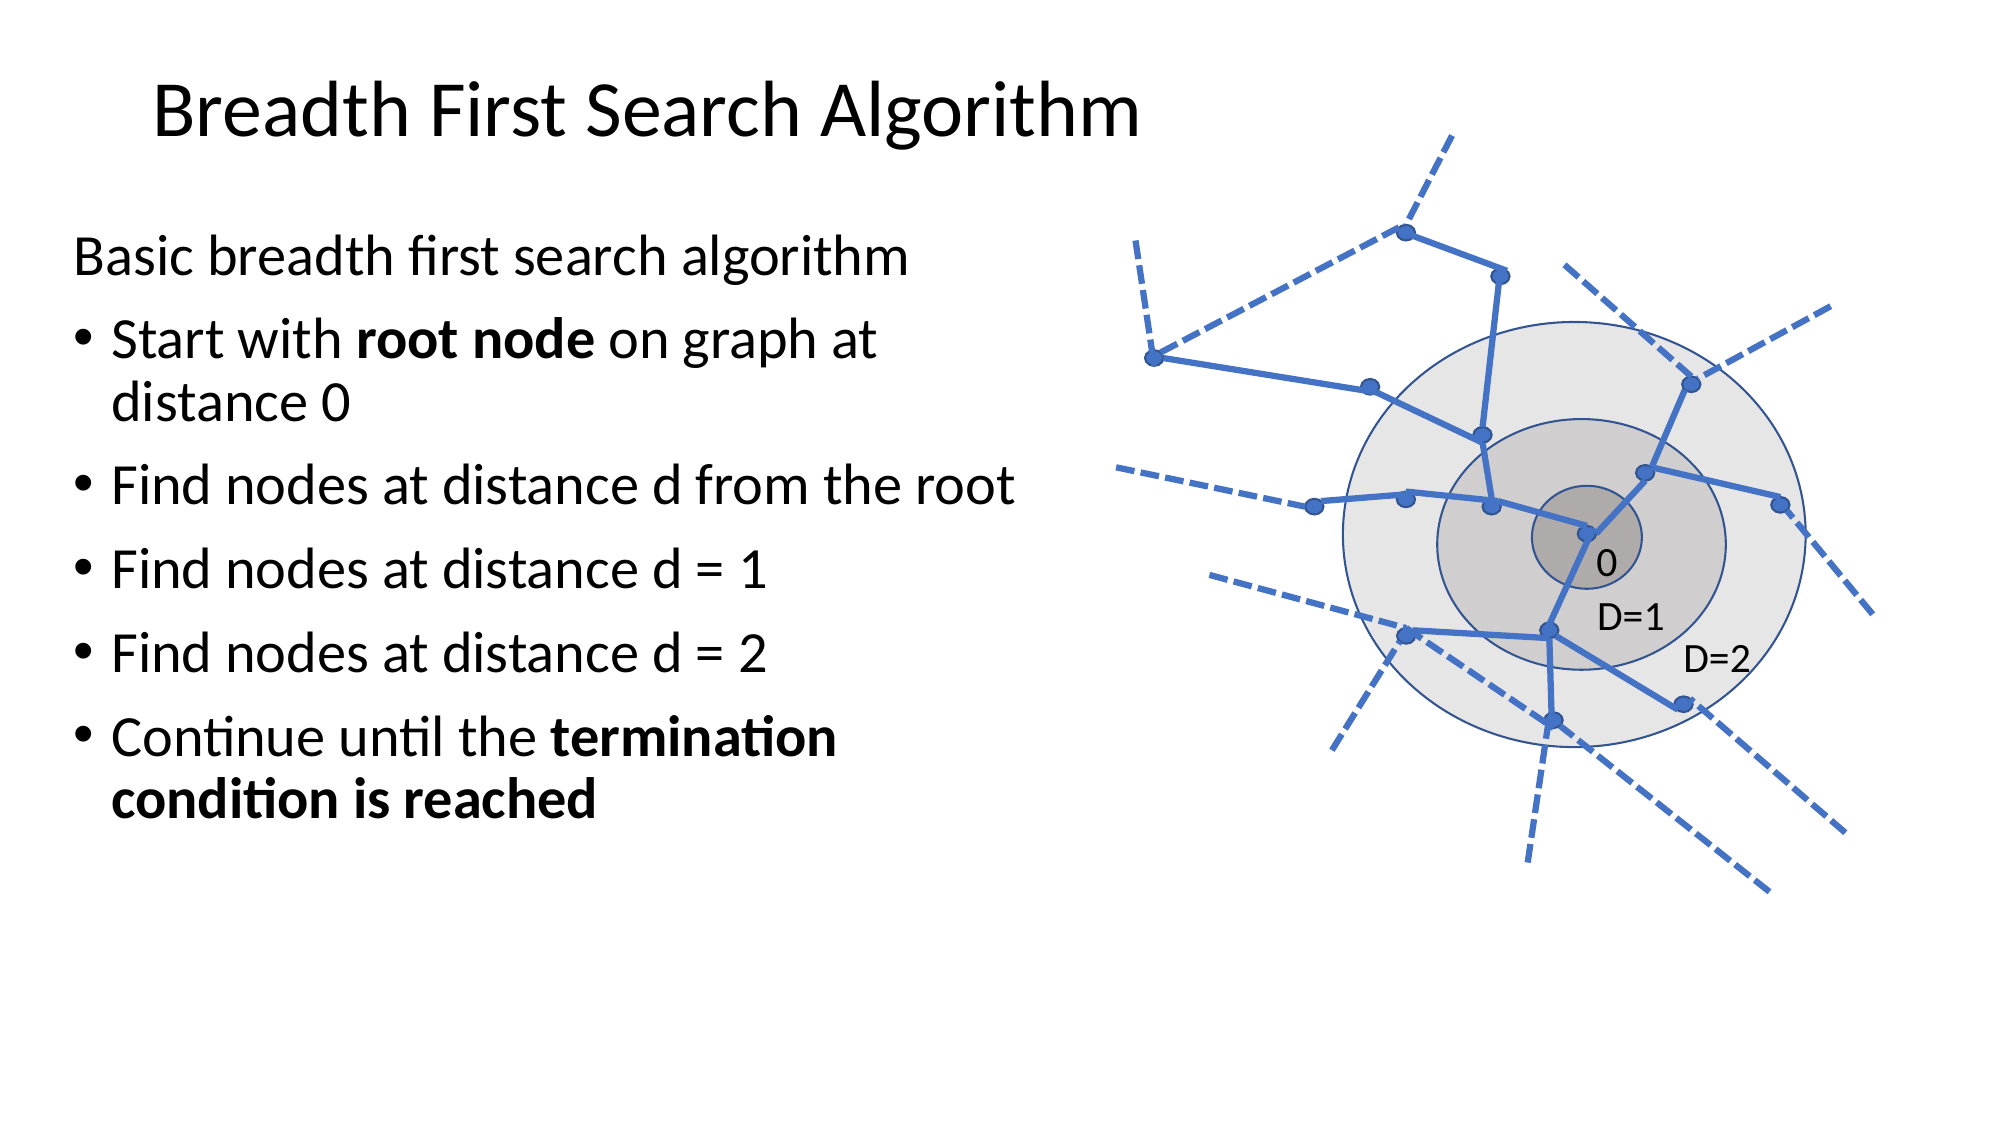

# Breadth First Search Algorithm
Basic breadth first search algorithm
Start with root node on graph at distance 0
Find nodes at distance d from the root
Find nodes at distance d = 1
Find nodes at distance d = 2
Continue until the termination condition is reached

0
D=1

D=2